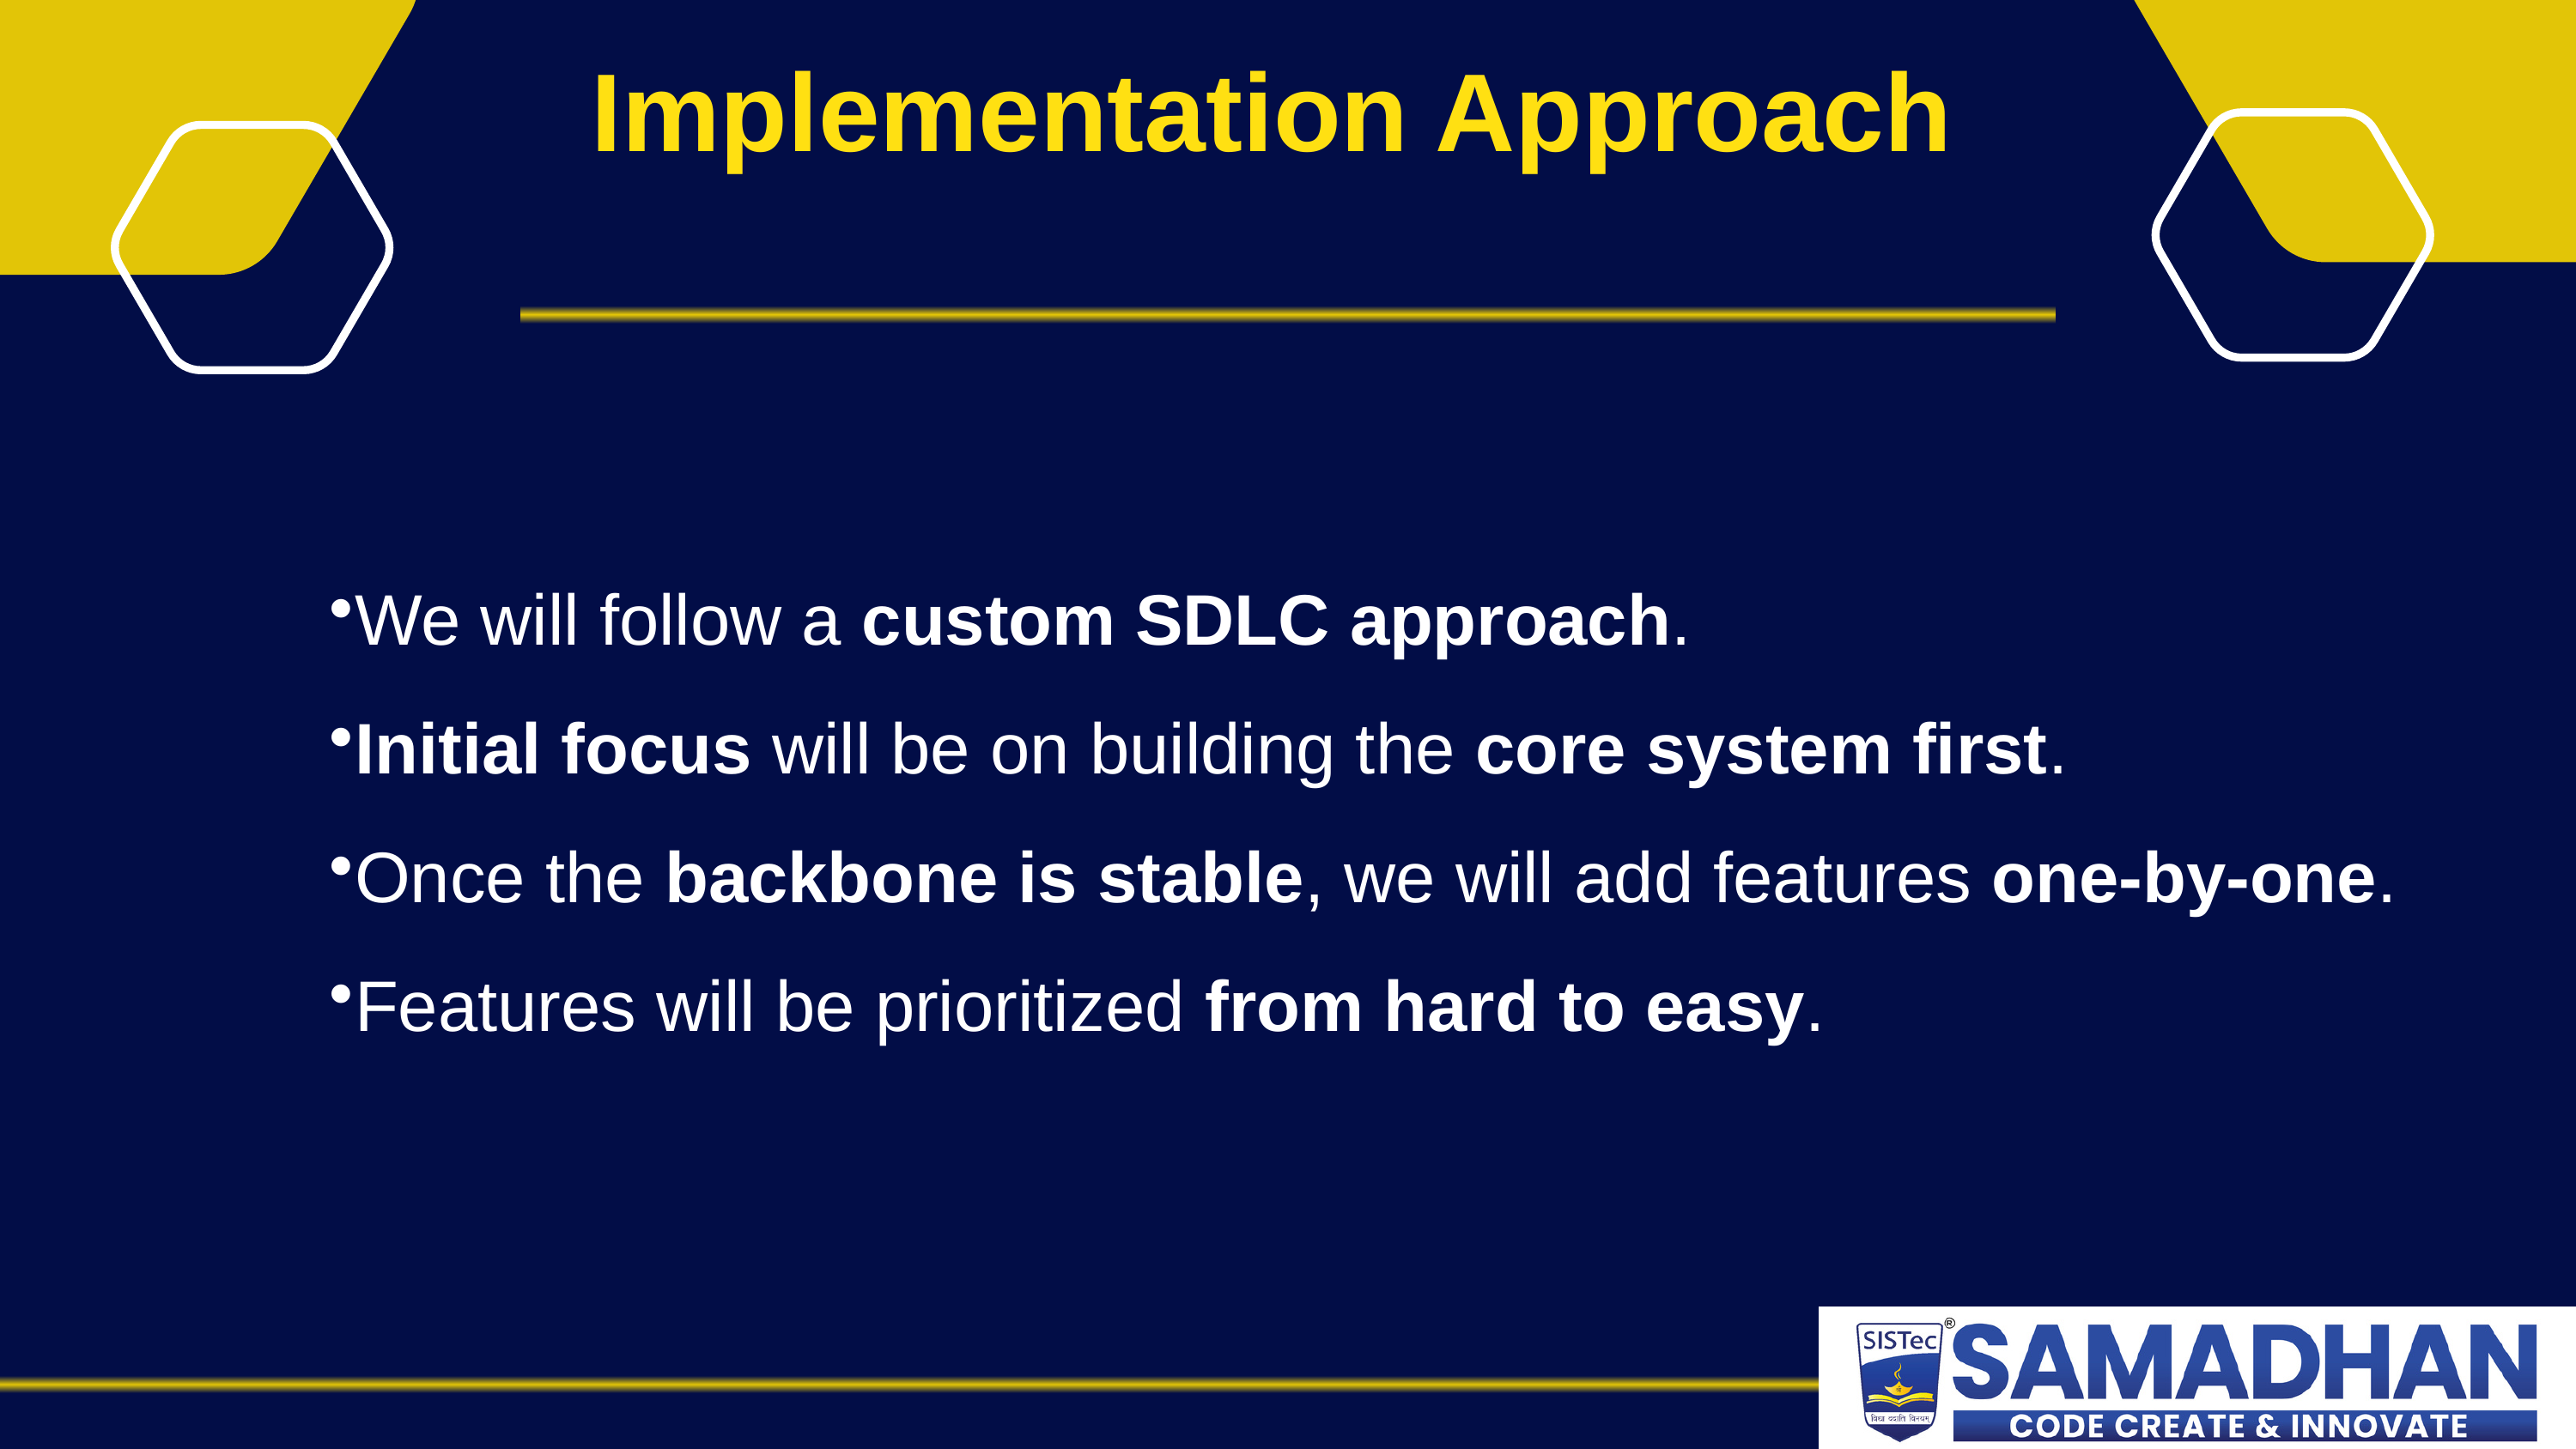

Implementation Approach

We will follow a custom SDLC approach.
Initial focus will be on building the core system first.
Once the backbone is stable, we will add features one-by-one.
Features will be prioritized from hard to easy.